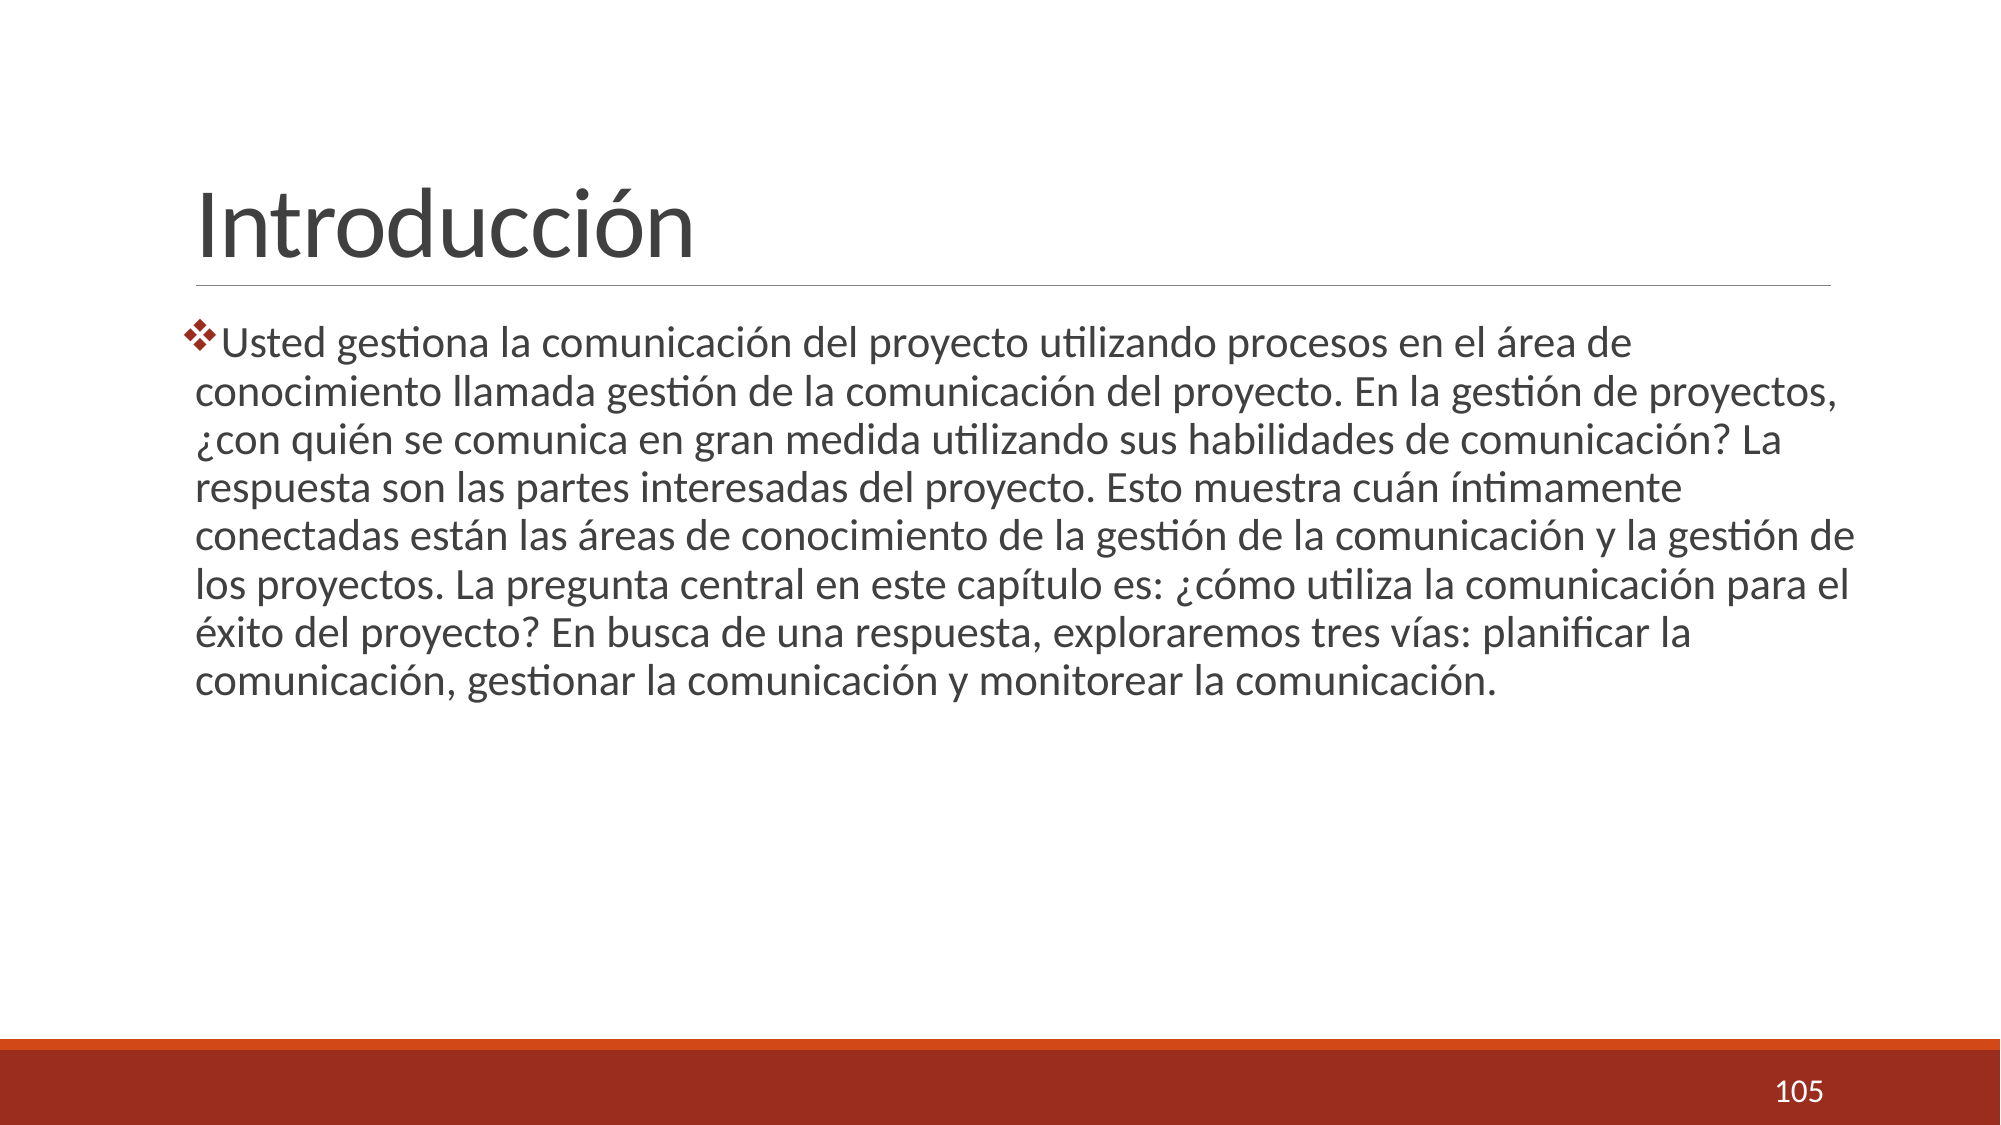

# Introducción
Usted gestiona la comunicación del proyecto utilizando procesos en el área de conocimiento llamada gestión de la comunicación del proyecto. En la gestión de proyectos, ¿con quién se comunica en gran medida utilizando sus habilidades de comunicación? La respuesta son las partes interesadas del proyecto. Esto muestra cuán íntimamente conectadas están las áreas de conocimiento de la gestión de la comunicación y la gestión de los proyectos. La pregunta central en este capítulo es: ¿cómo utiliza la comunicación para el éxito del proyecto? En busca de una respuesta, exploraremos tres vías: planificar la comunicación, gestionar la comunicación y monitorear la comunicación.
105